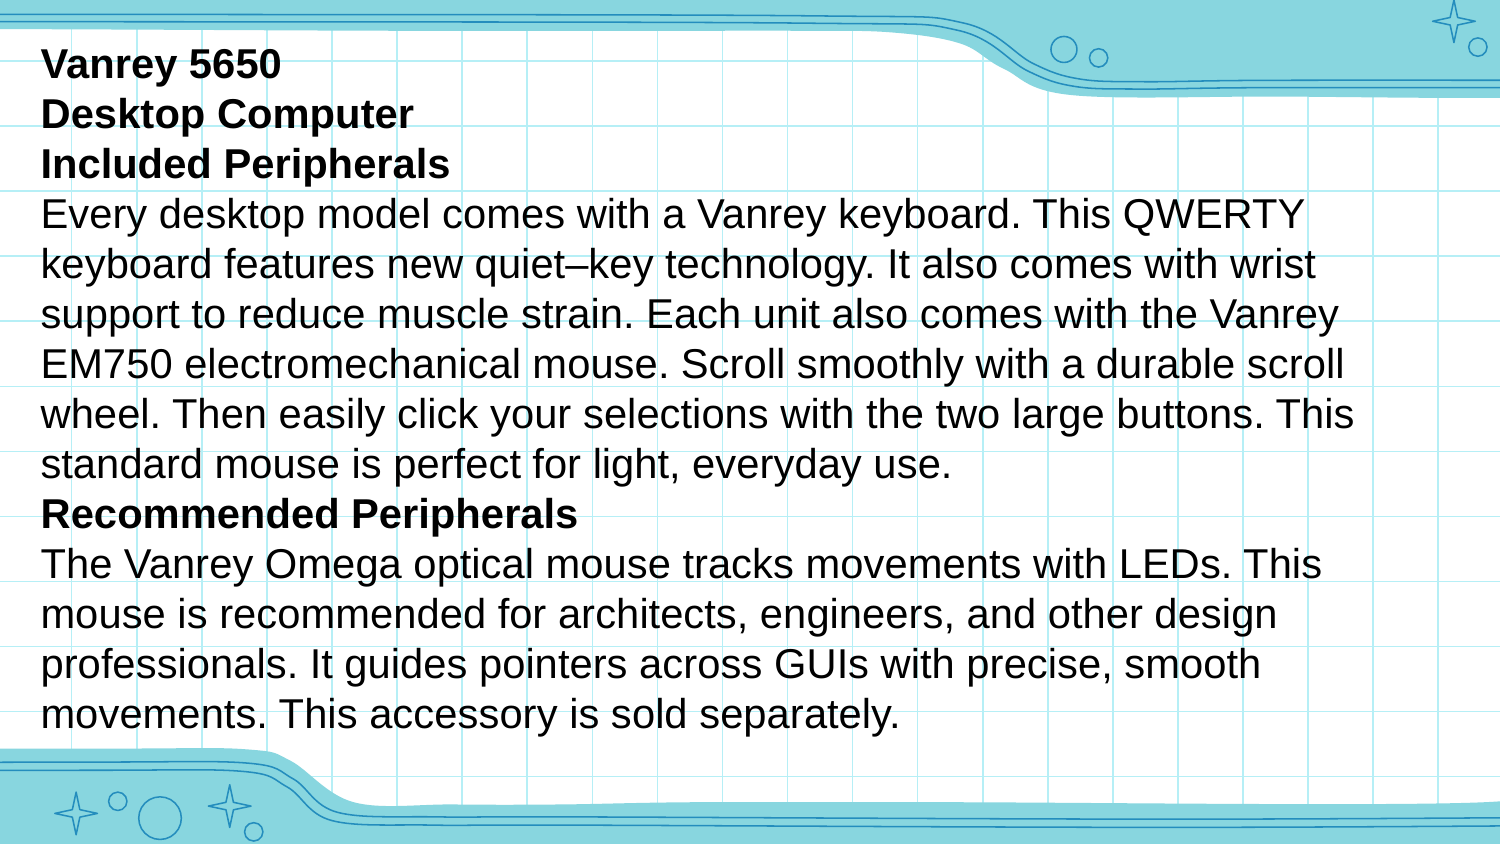

Vanrey 5650
Desktop Computer
Included Peripherals
Every desktop model comes with a Vanrey keyboard. This QWERTY keyboard features new quiet–key technology. It also comes with wrist support to reduce muscle strain. Each unit also comes with the Vanrey EM750 electromechanical mouse. Scroll smoothly with a durable scroll wheel. Then easily click your selections with the two large buttons. This standard mouse is perfect for light, everyday use.
Recommended Peripherals
The Vanrey Omega optical mouse tracks movements with LEDs. This mouse is recommended for architects, engineers, and other design professionals. It guides pointers across GUIs with precise, smooth movements. This accessory is sold separately.